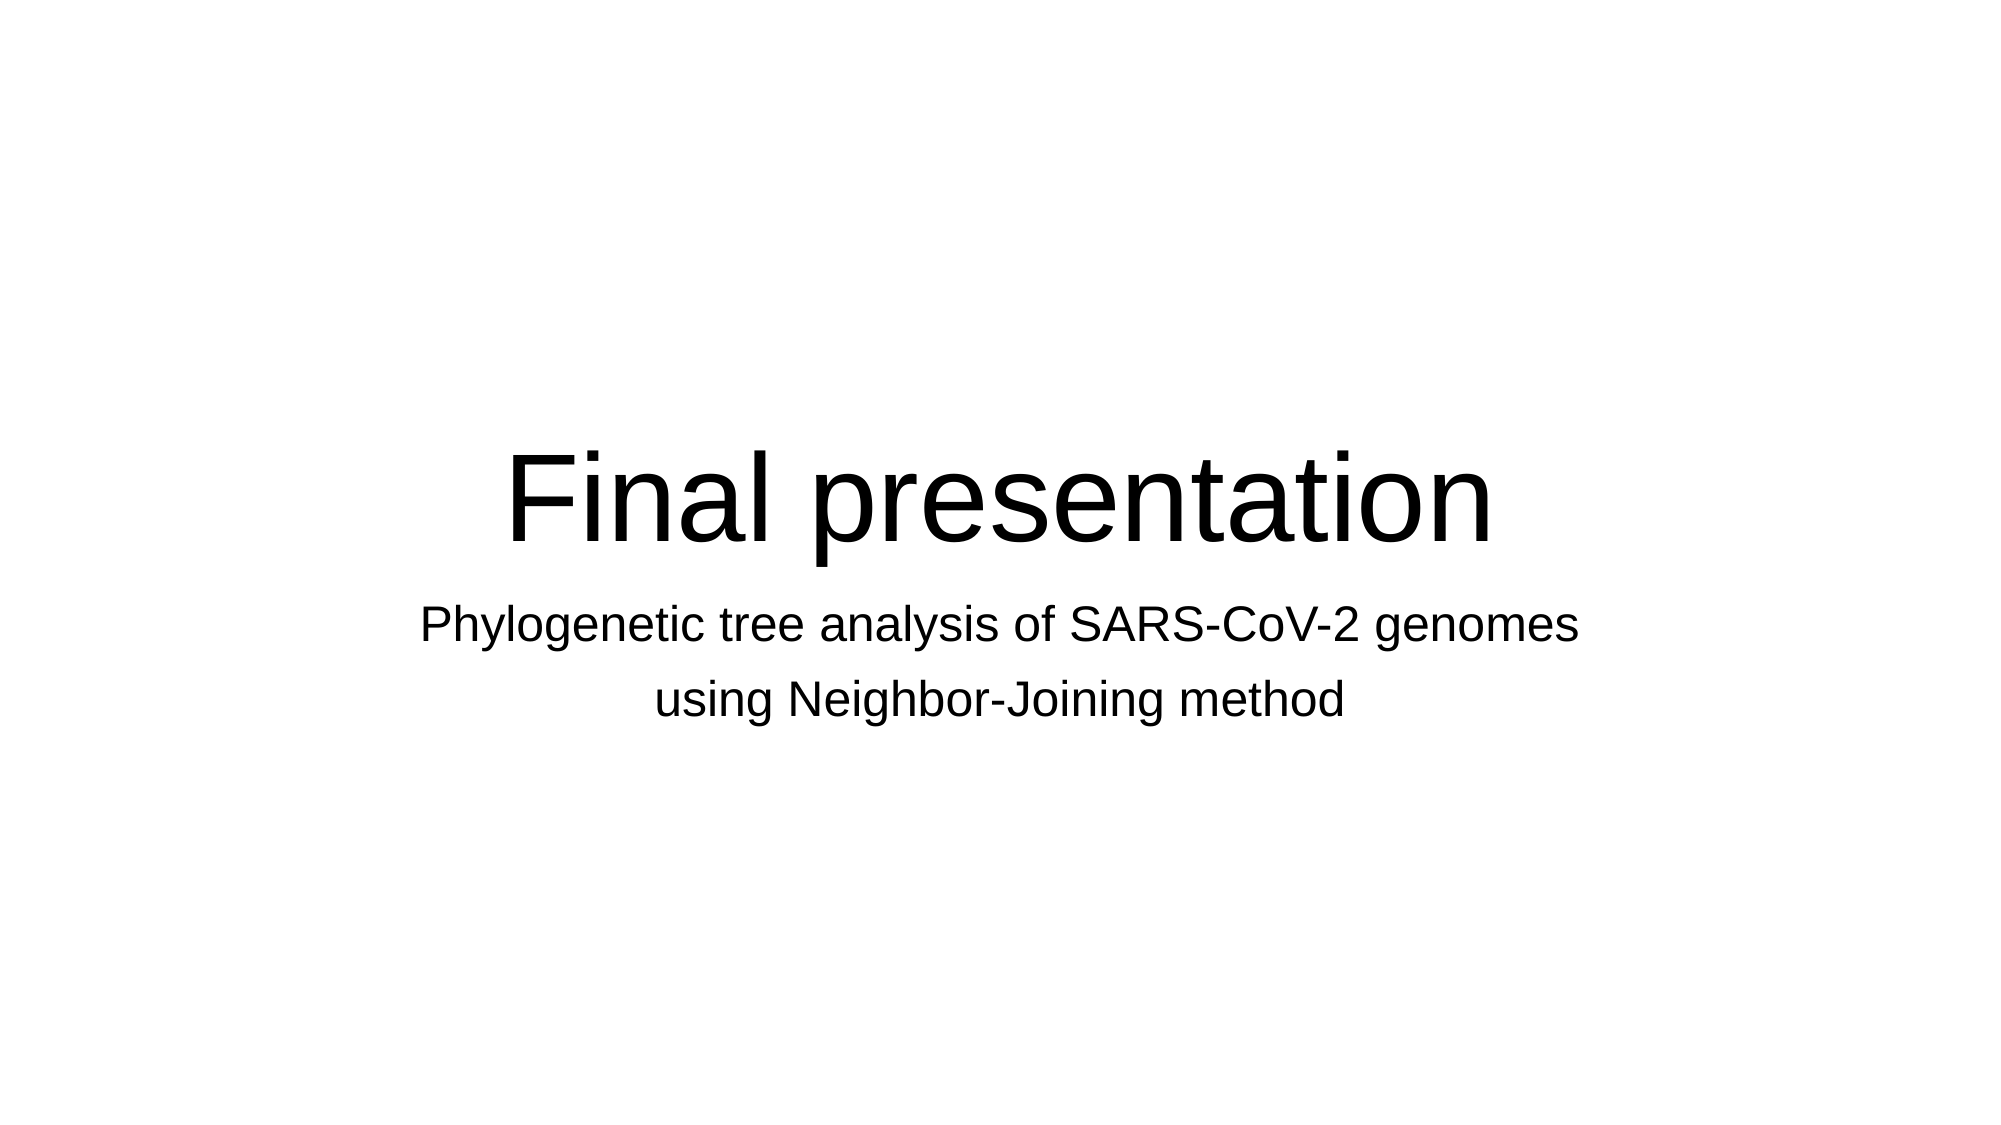

# Final presentation
Phylogenetic tree analysis of SARS-CoV-2 genomes
using Neighbor-Joining method